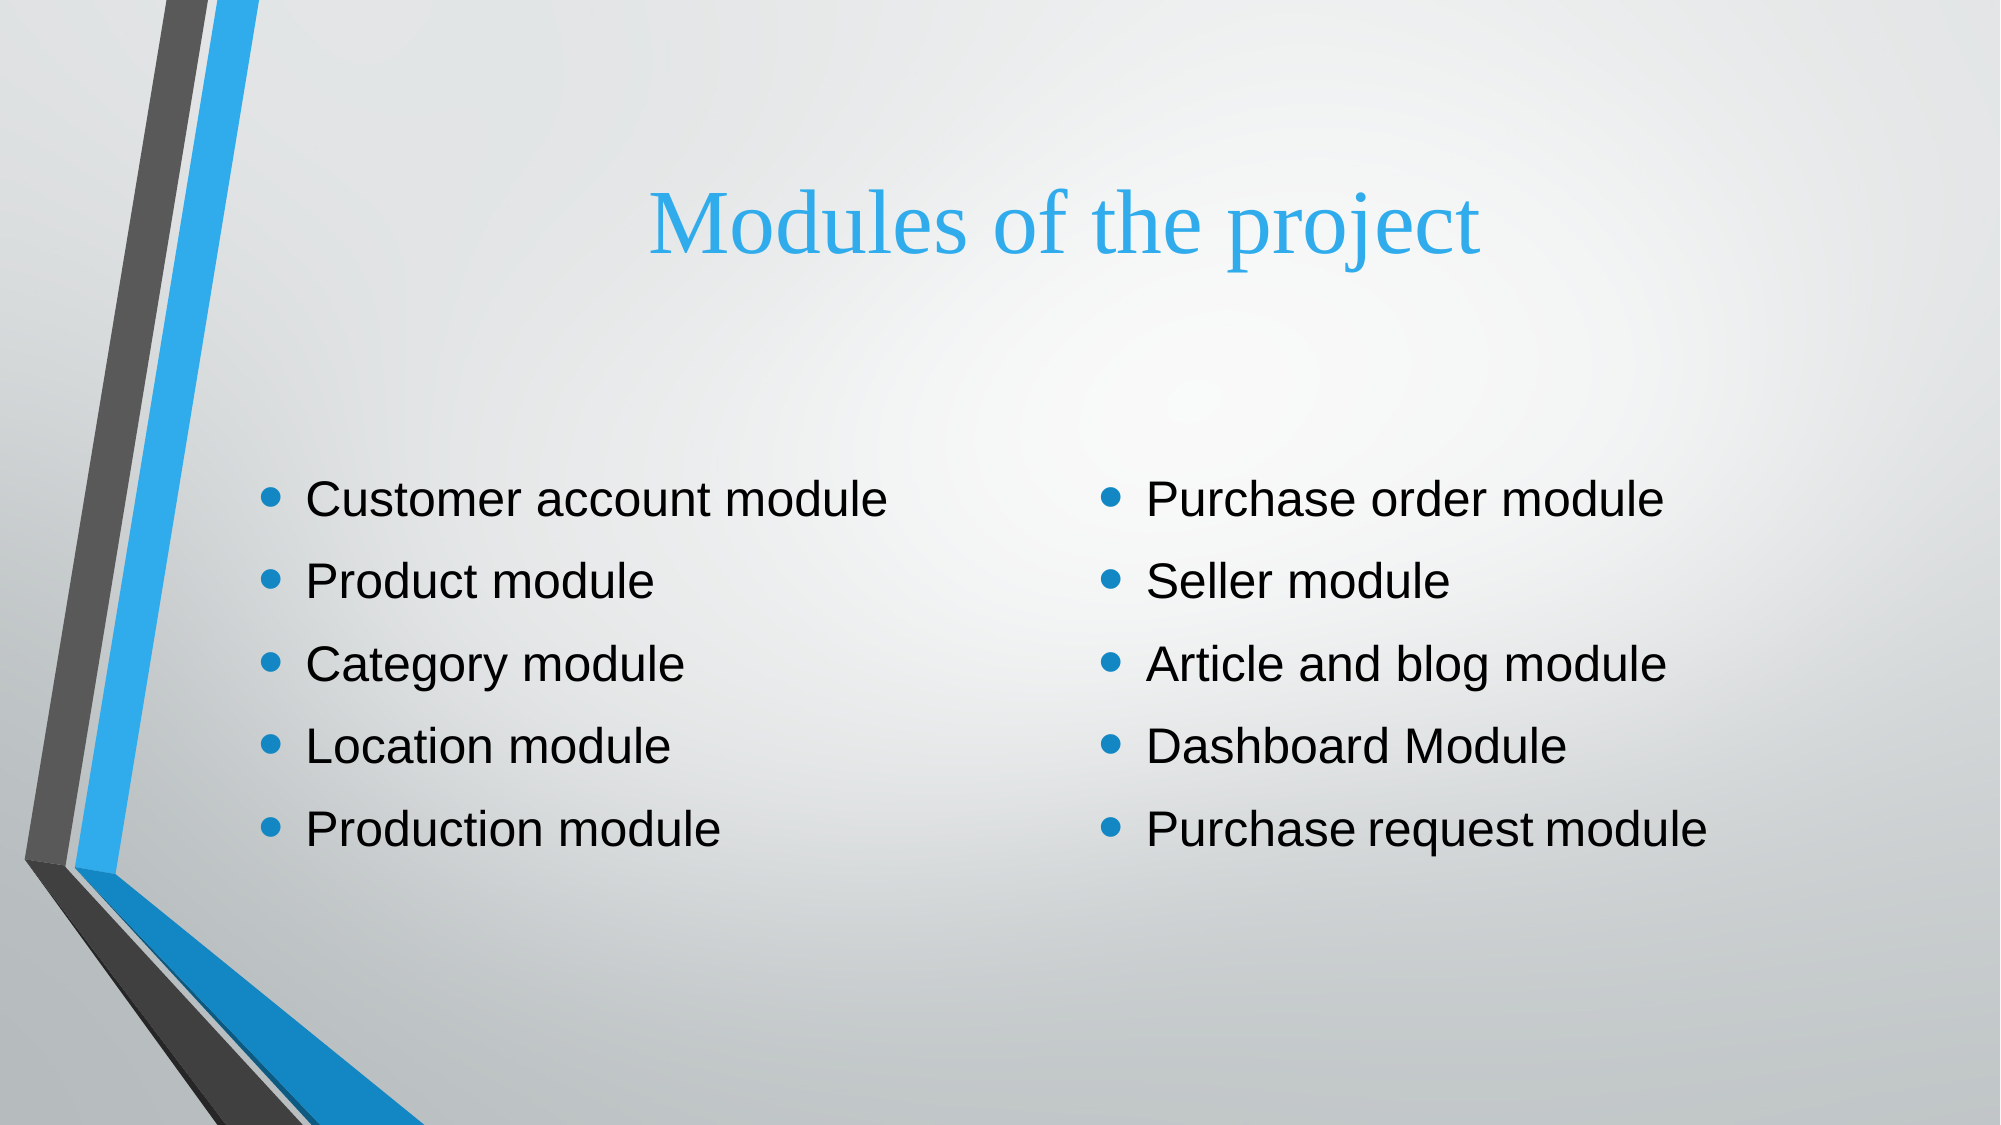

# Modules of the project
Customer account module
Product module
Category module
Location module
Production module

Purchase order module
Seller module
Article and blog module
Dashboard Module
Purchase request module